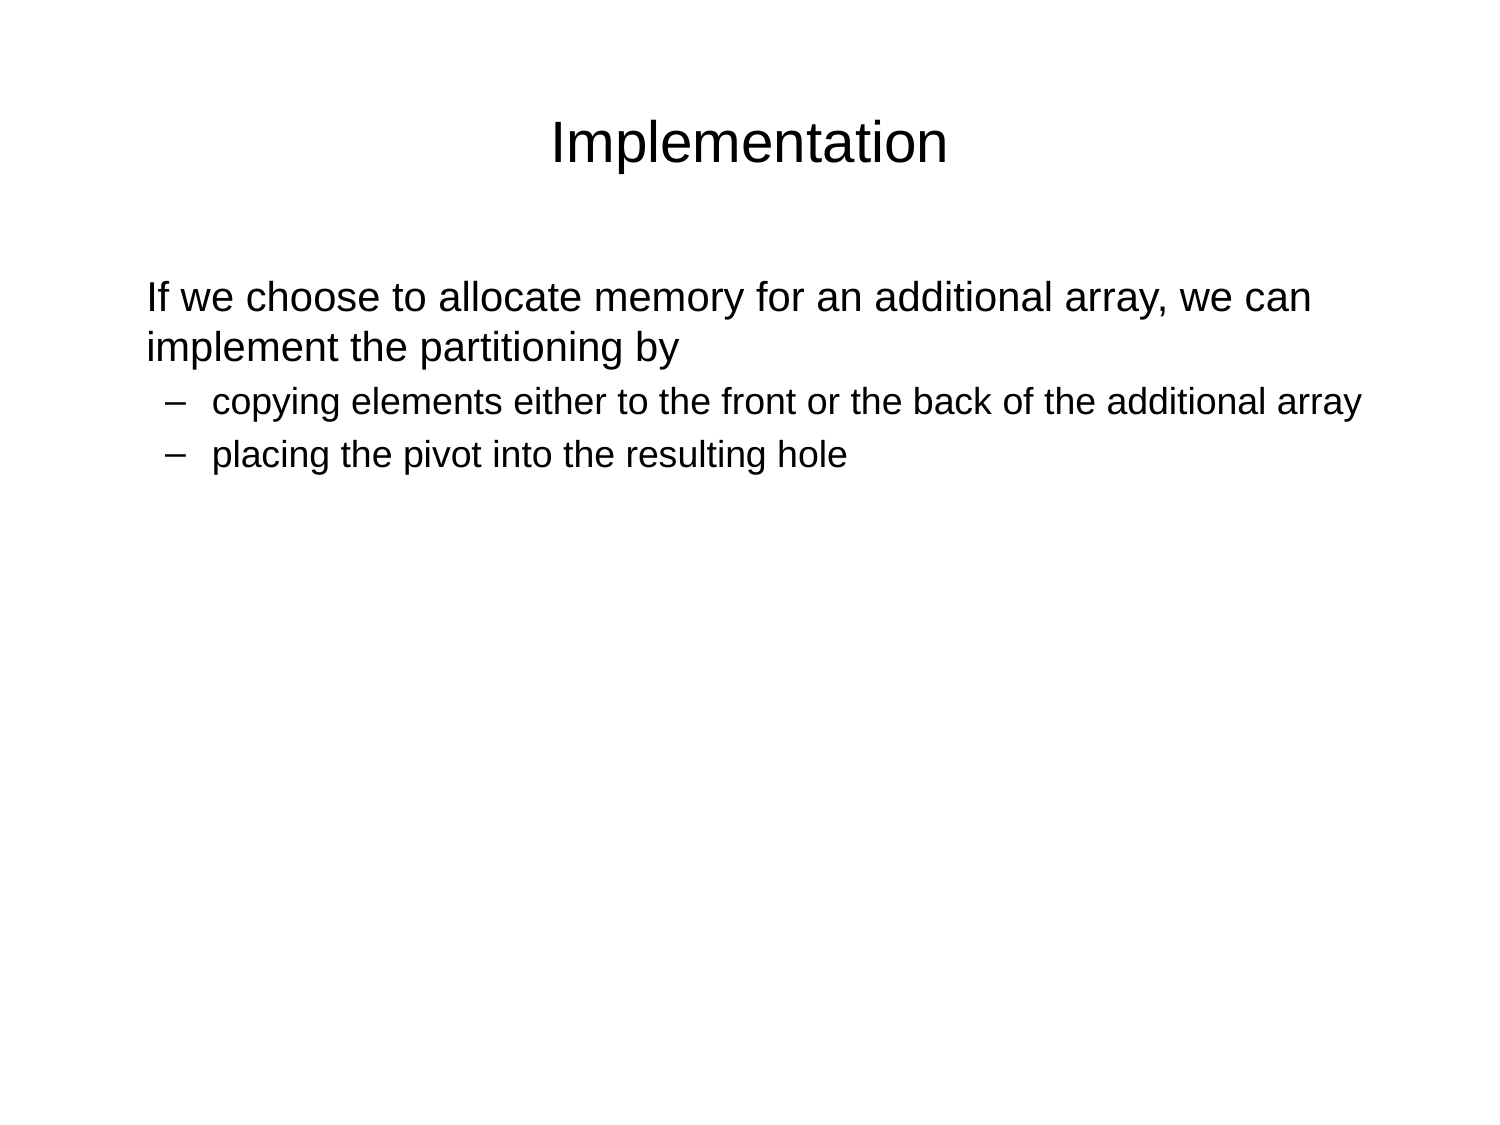

# Implementation
	If we choose to allocate memory for an additional array, we can implement the partitioning by
copying elements either to the front or the back of the additional array
placing the pivot into the resulting hole